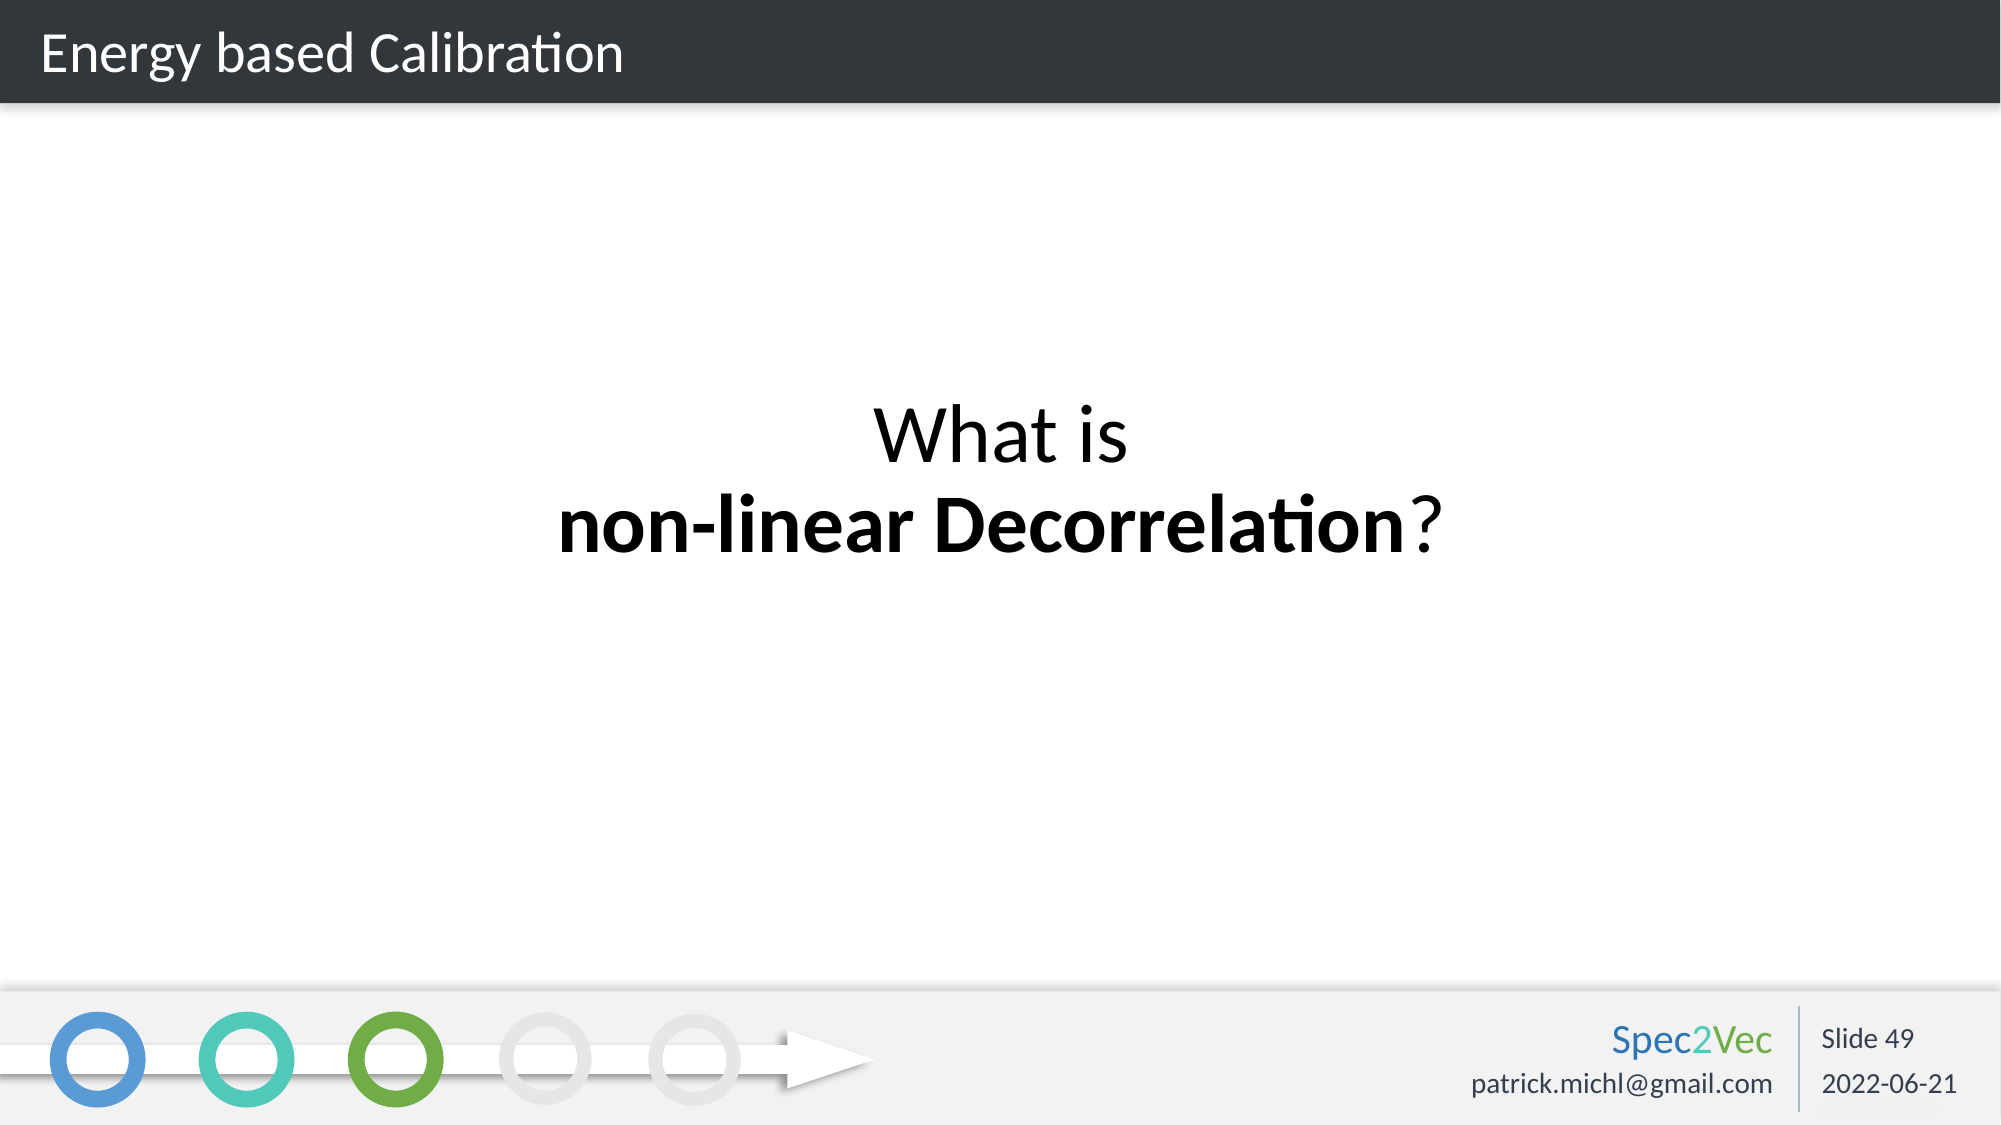

Energy based Calibration
What is
non-linear Decorrelation?